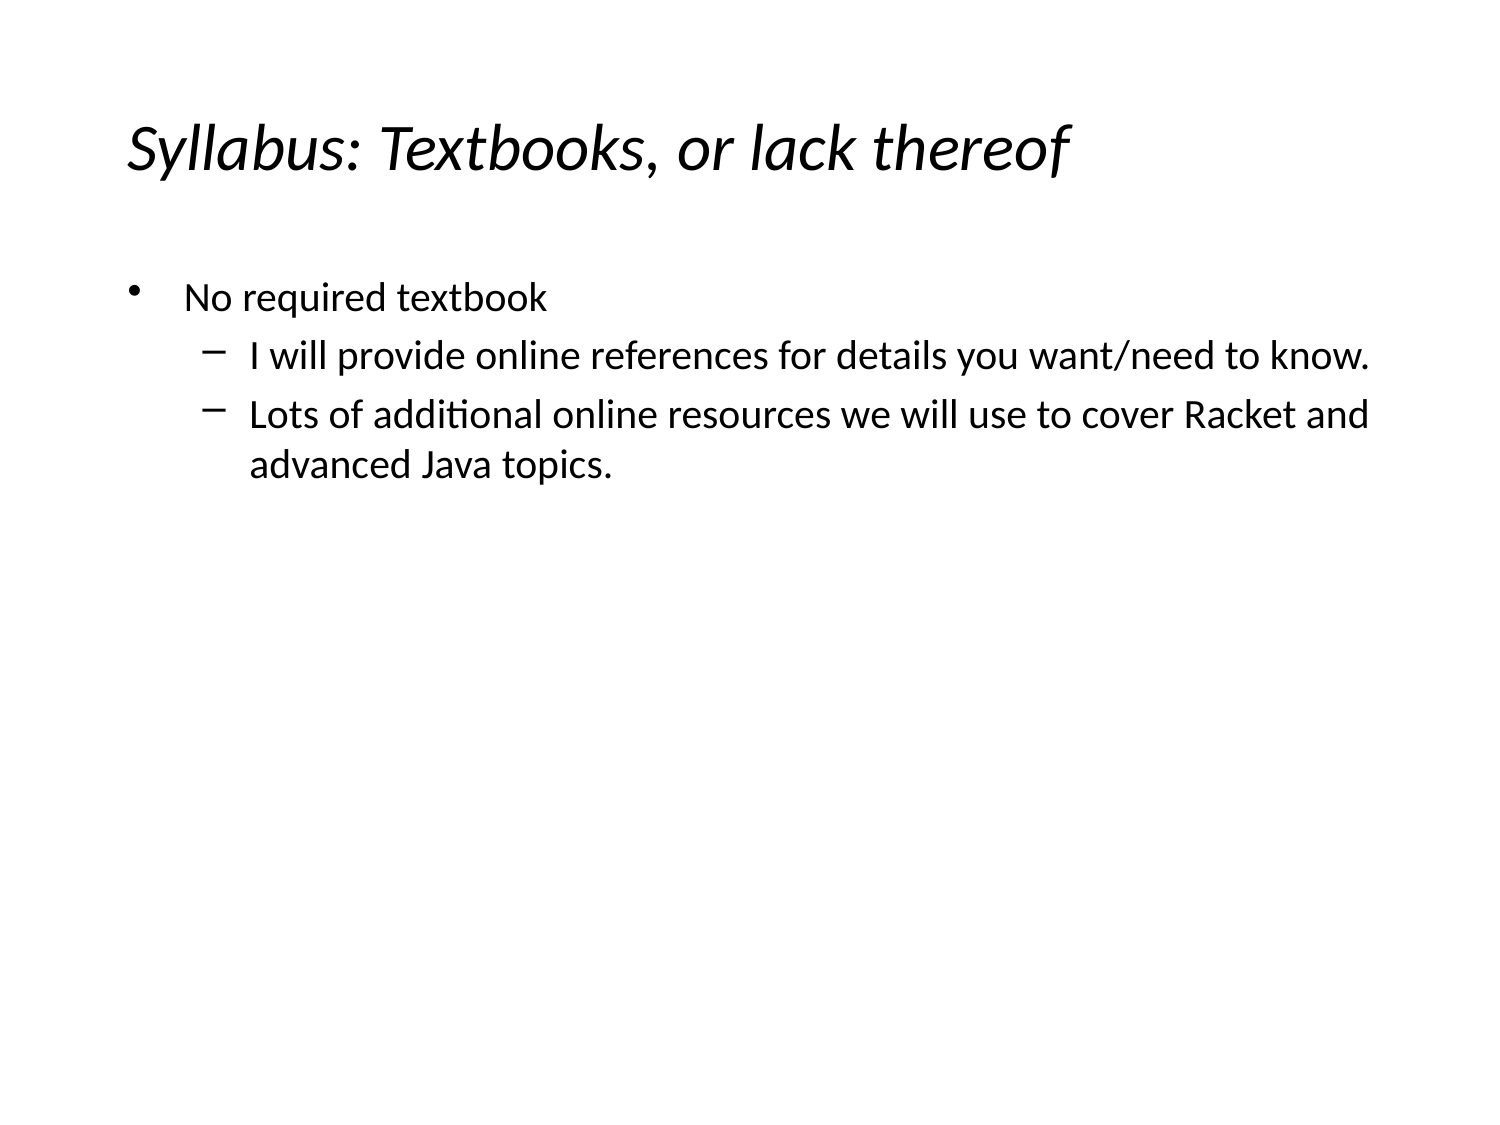

# Syllabus: Textbooks, or lack thereof
No required textbook
I will provide online references for details you want/need to know.
Lots of additional online resources we will use to cover Racket and advanced Java topics.